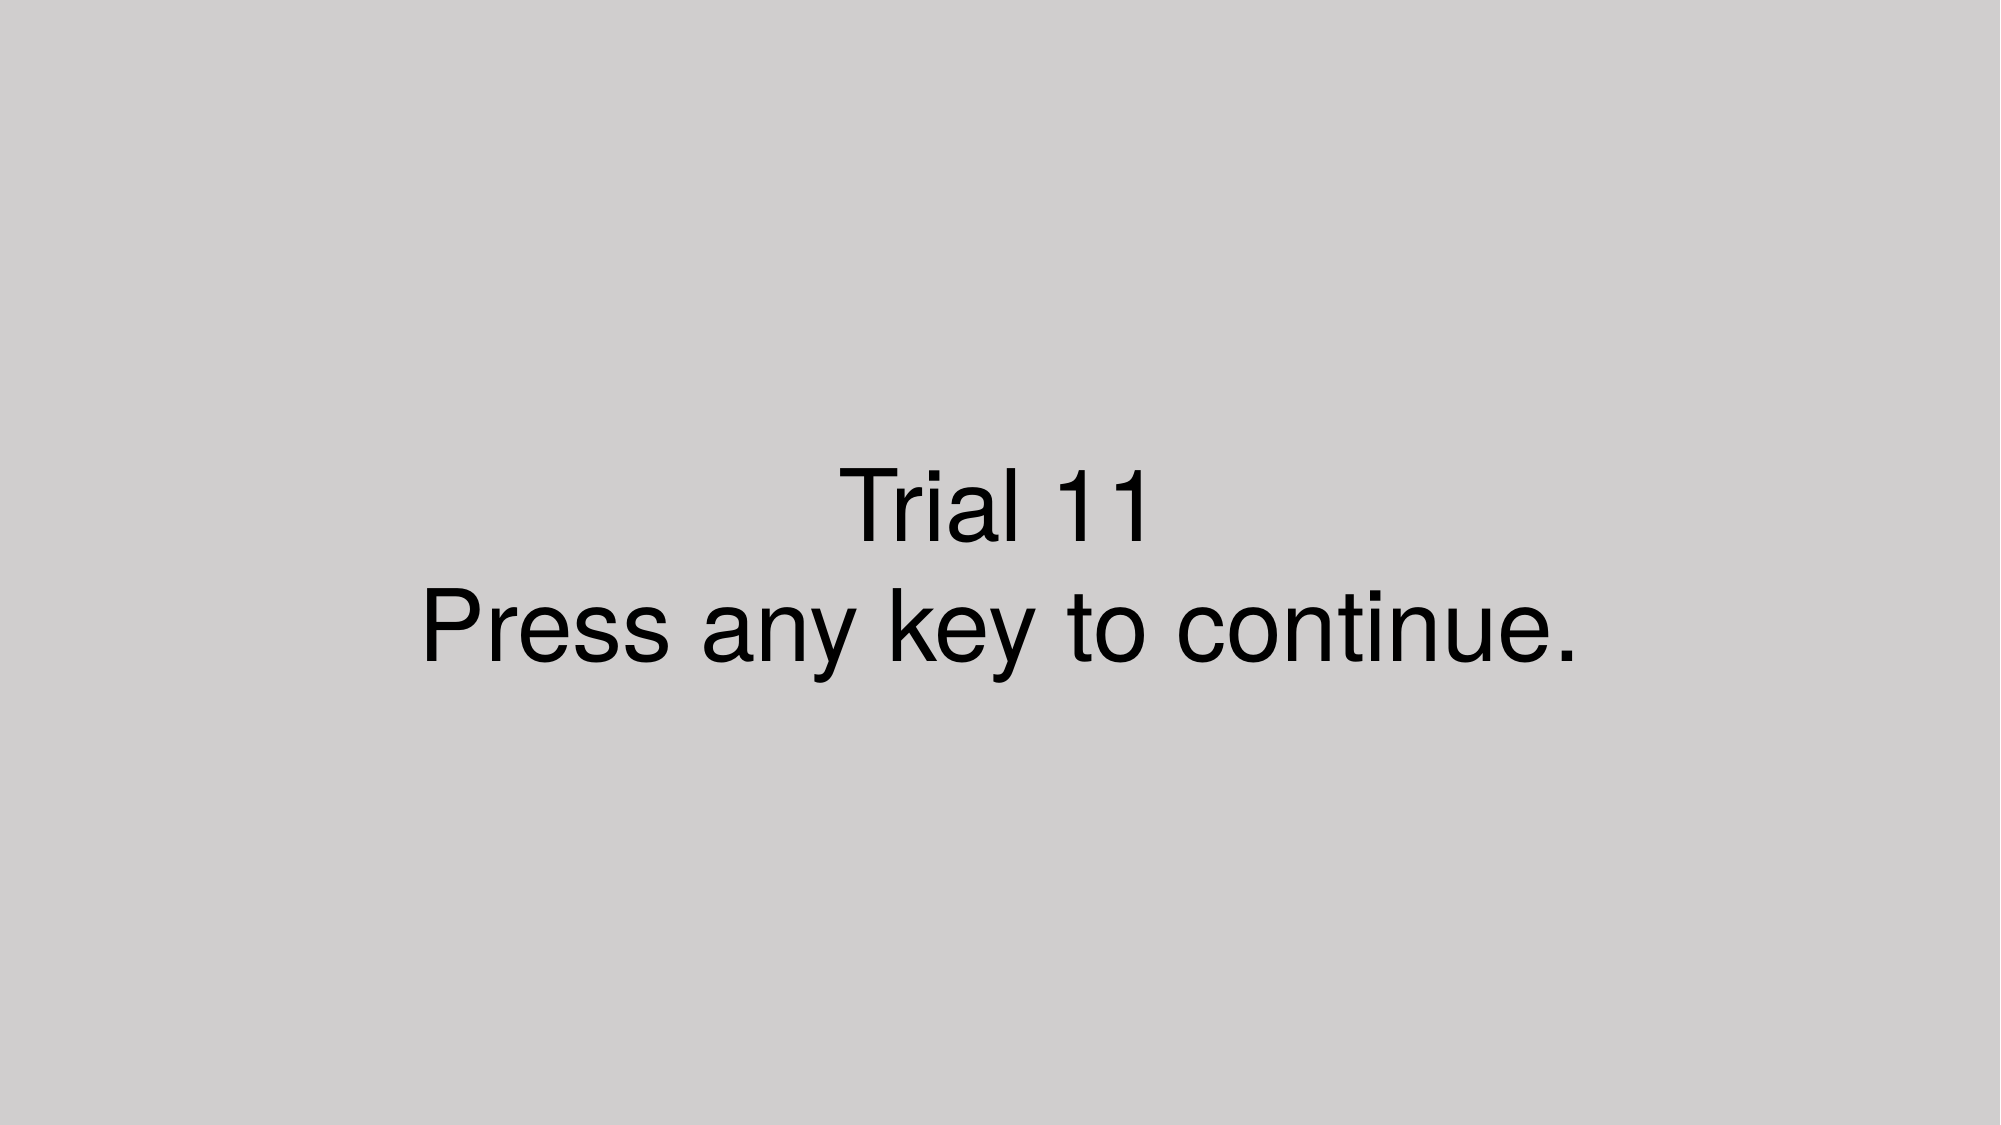

Trial 11
Press any key to continue.